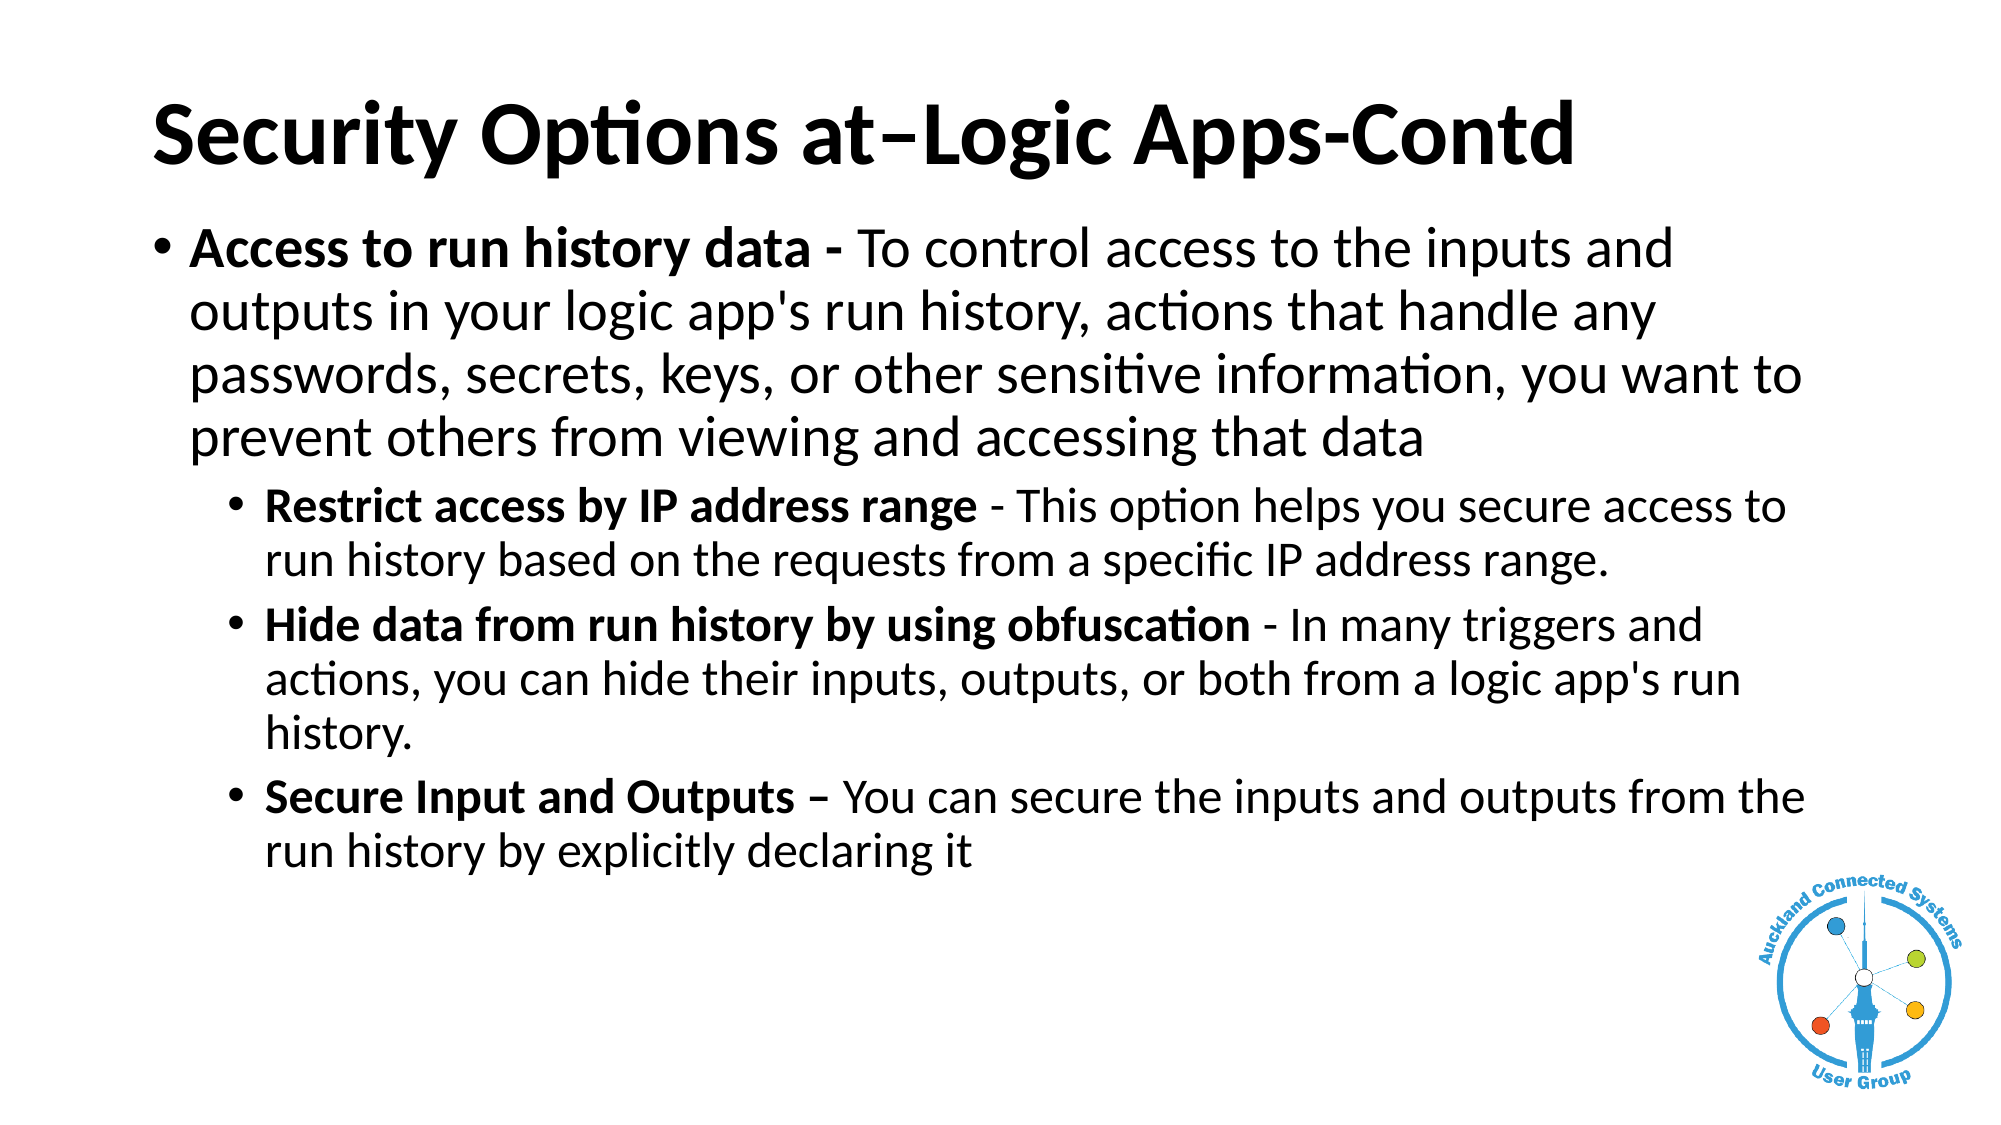

# Security Options at–Logic Apps-Contd
Access to run history data - To control access to the inputs and outputs in your logic app's run history, actions that handle any passwords, secrets, keys, or other sensitive information, you want to prevent others from viewing and accessing that data
Restrict access by IP address range - This option helps you secure access to run history based on the requests from a specific IP address range.
Hide data from run history by using obfuscation - In many triggers and actions, you can hide their inputs, outputs, or both from a logic app's run history.
Secure Input and Outputs – You can secure the inputs and outputs from the run history by explicitly declaring it